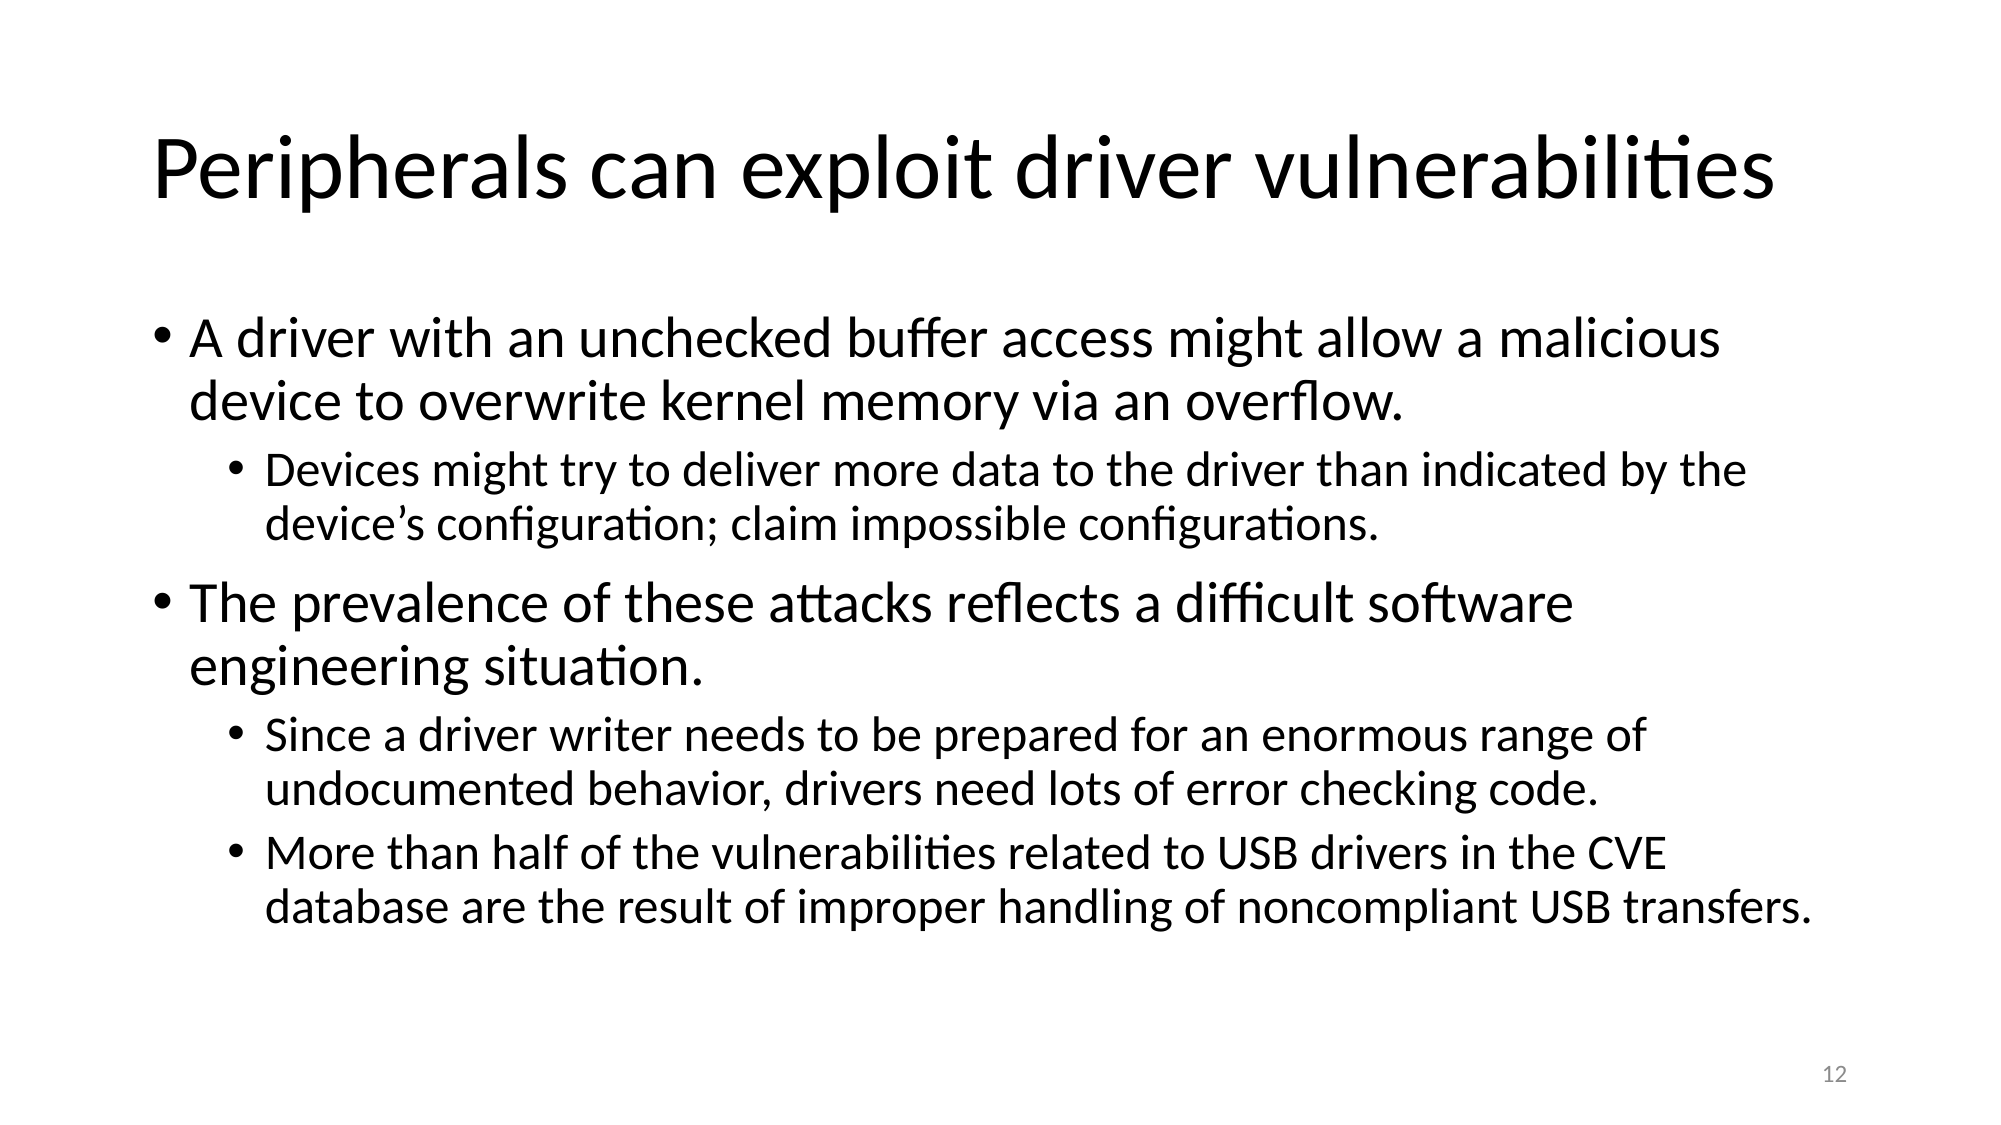

# Peripherals can exploit driver vulnerabilities
A driver with an unchecked buffer access might allow a malicious device to overwrite kernel memory via an overflow.
Devices might try to deliver more data to the driver than indicated by the device’s configuration; claim impossible configurations.
The prevalence of these attacks reflects a difficult software engineering situation.
Since a driver writer needs to be prepared for an enormous range of undocumented behavior, drivers need lots of error checking code.
More than half of the vulnerabilities related to USB drivers in the CVE database are the result of improper handling of noncompliant USB transfers.
12